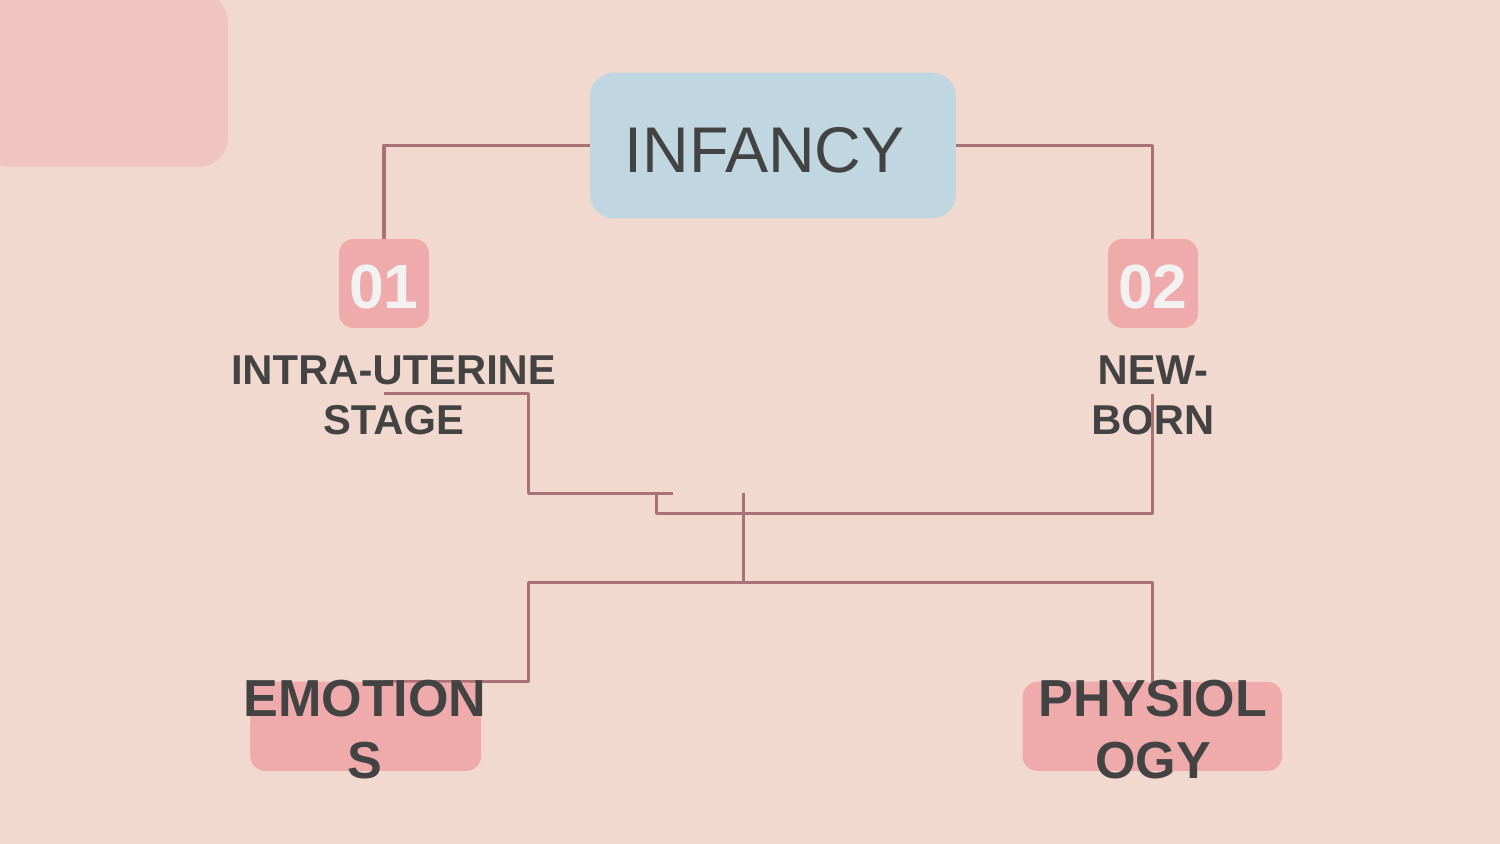

INFANCY

01
02
NEW-BORN

INTRA-UTERINE STAGE

EMOTIONS
PHYSIOLOGY